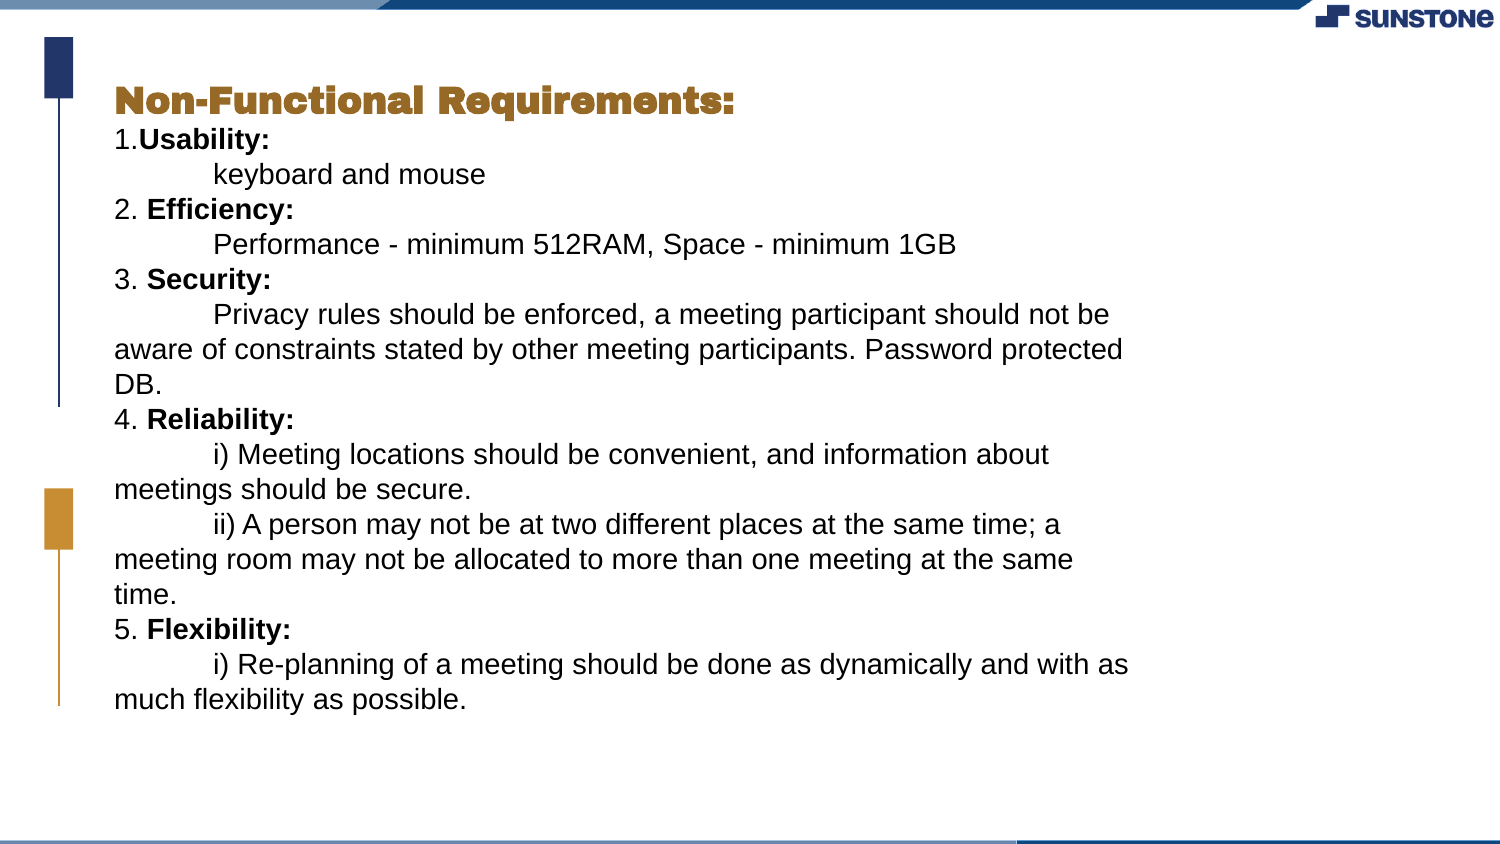

Non-Functional Requirements:
1.Usability:
            keyboard and mouse
2. Efficiency:
            Performance - minimum 512RAM, Space - minimum 1GB
3. Security:
            Privacy rules should be enforced, a meeting participant should not be aware of constraints stated by other meeting participants. Password protected DB.
4. Reliability:
            i) Meeting locations should be convenient, and information about meetings should be secure.
            ii) A person may not be at two different places at the same time; a meeting room may not be allocated to more than one meeting at the same time.
5. Flexibility:
            i) Re-planning of a meeting should be done as dynamically and with as much flexibility as possible.